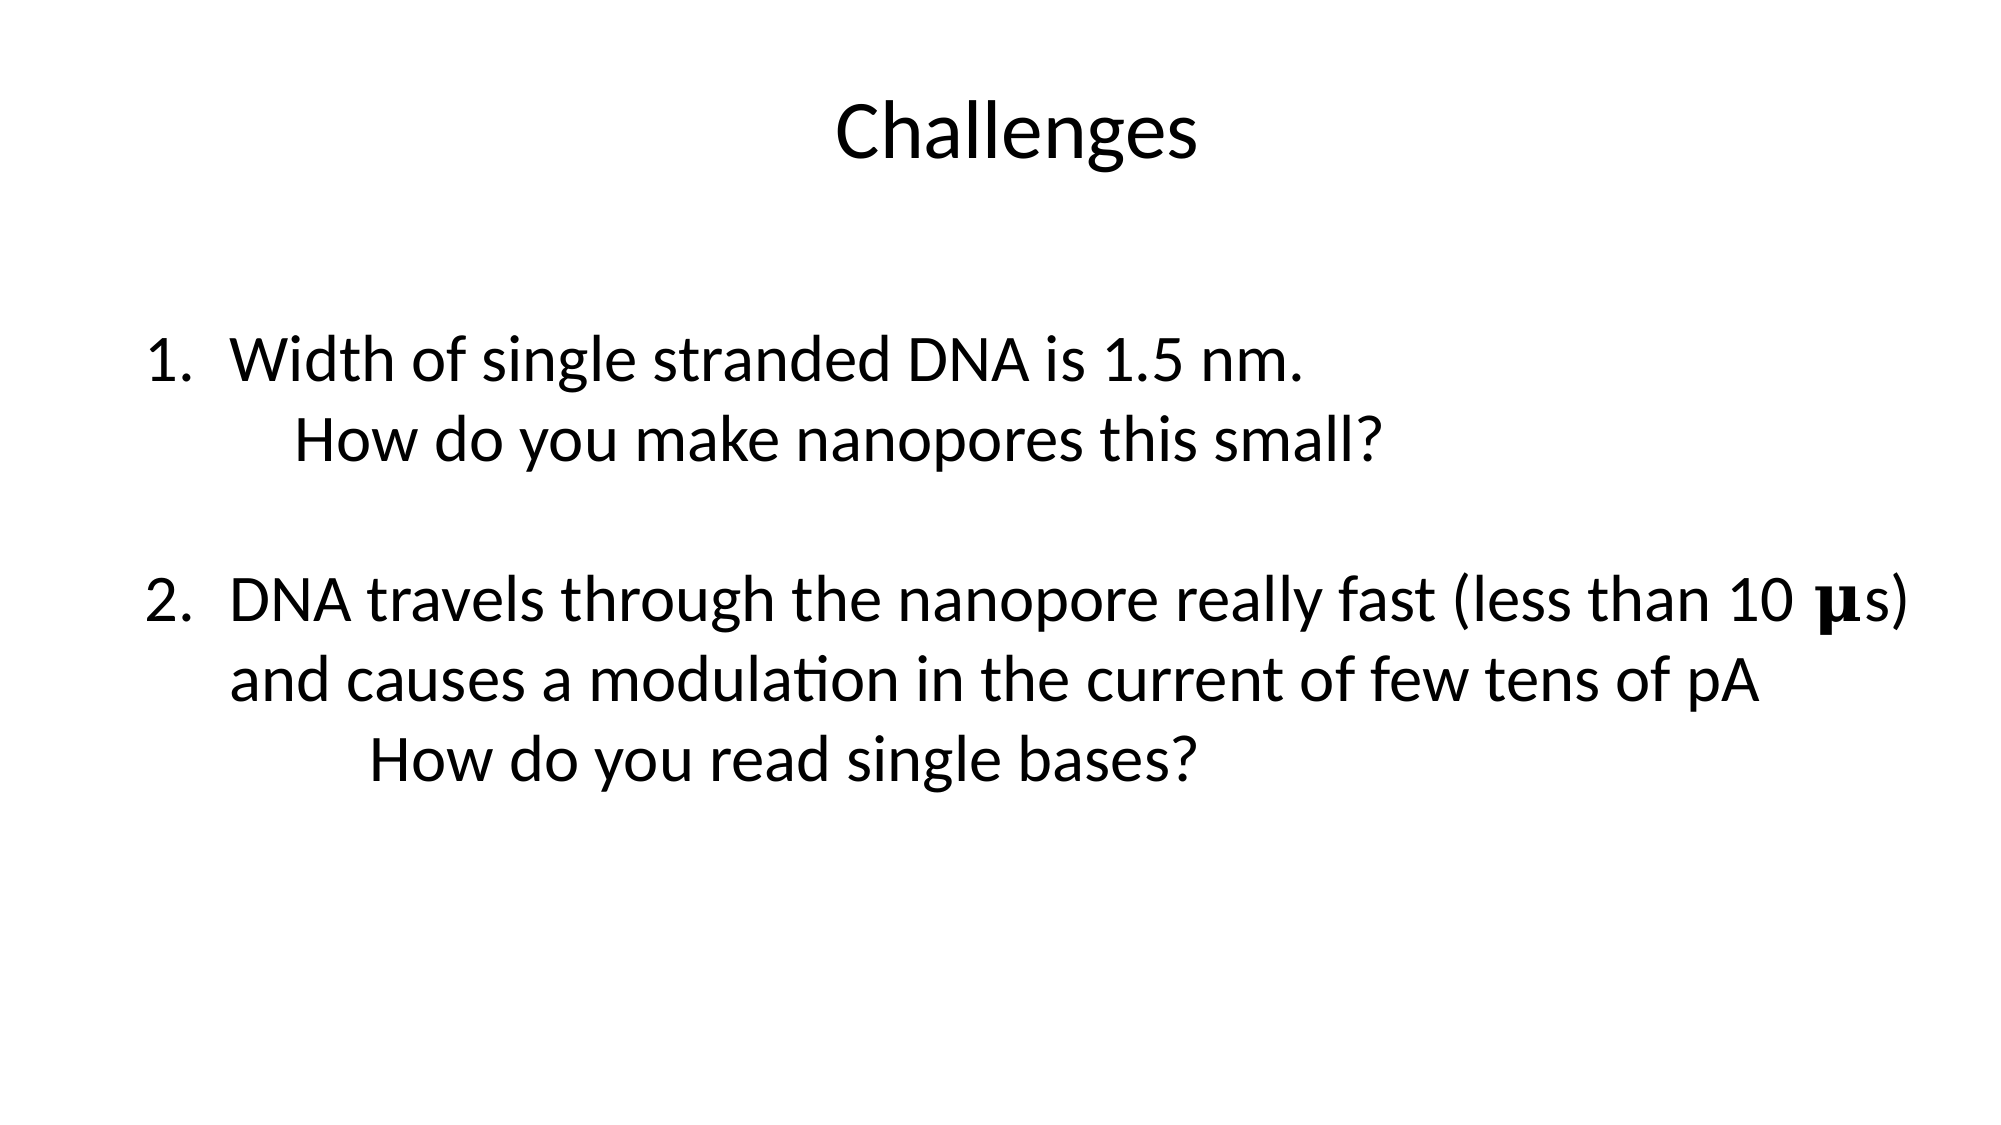

Challenges
Width of single stranded DNA is 1.5 nm.
How do you make nanopores this small?

DNA travels through the nanopore really fast (less than 10 𝛍s) and causes a modulation in the current of few tens of pA
	How do you read single bases?